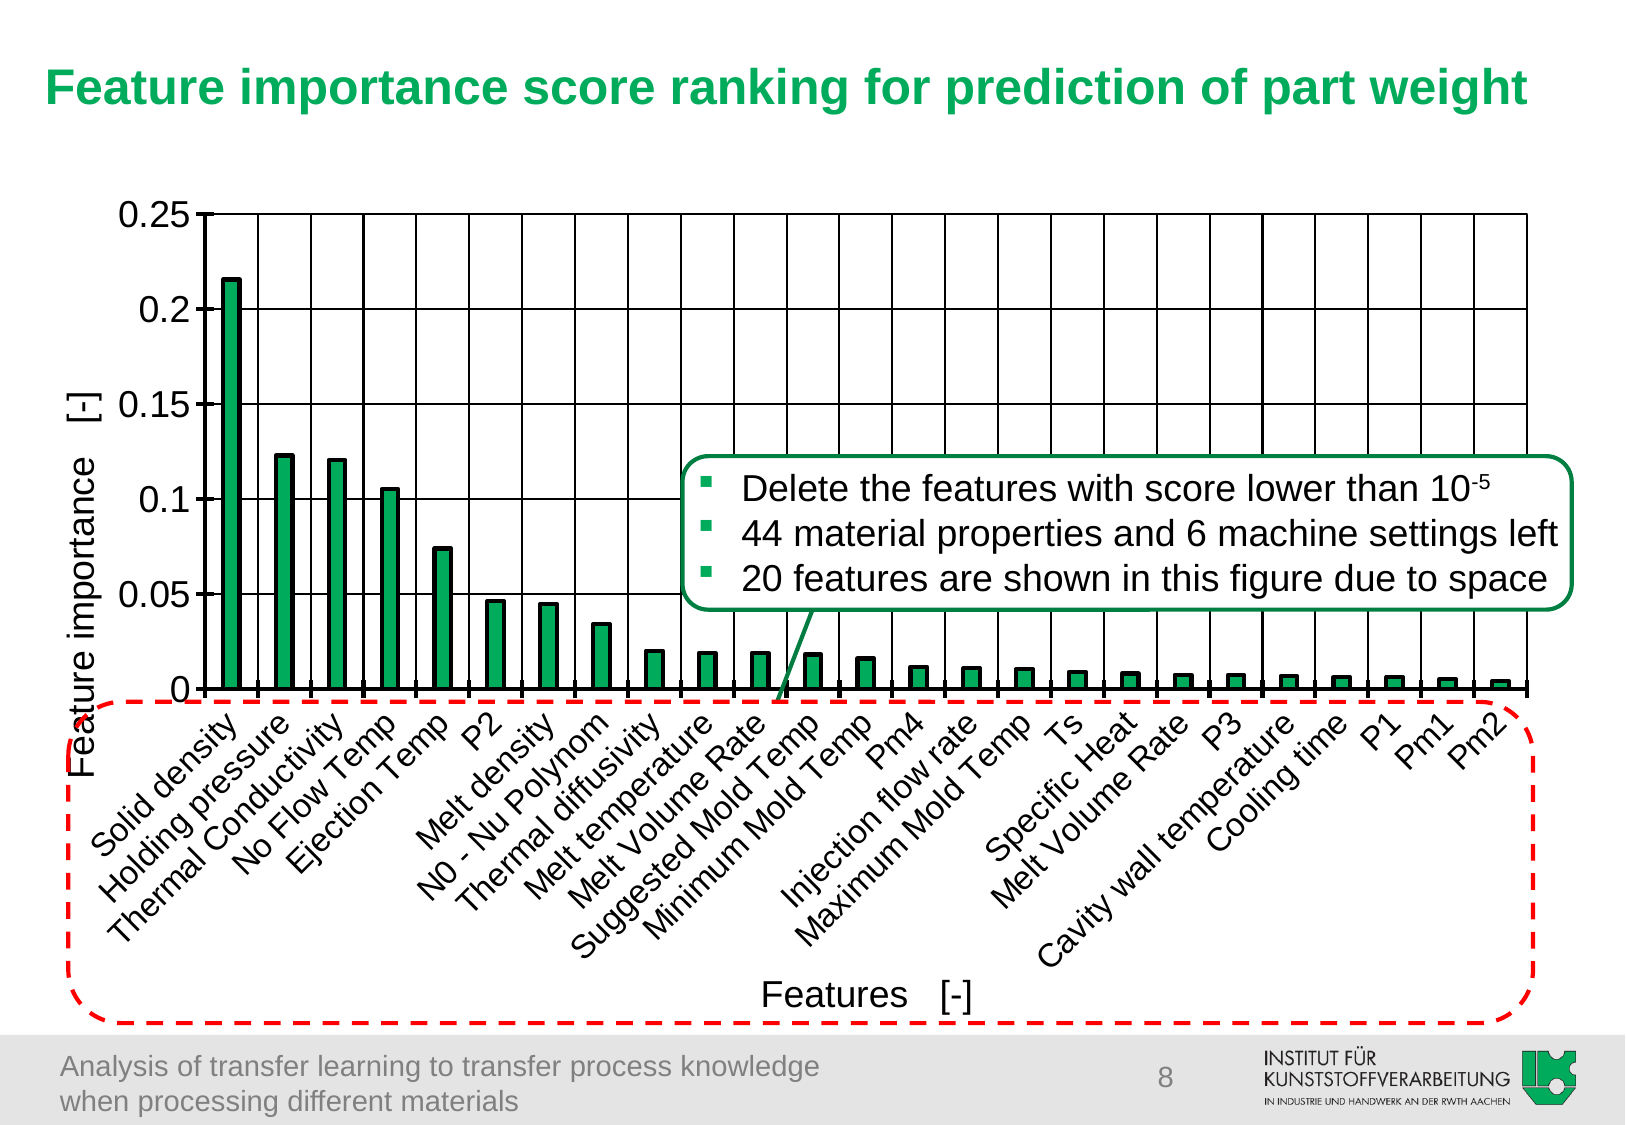

# Feature importance score ranking for prediction of part weight

### Chart

| Category |  |
|---|---|
| Solid density | 0.215392 |
| Holding pressure | 0.122923 |
| Thermal Conductivity | 0.120568 |
| No Flow Temp | 0.1053 |
| Ejection Temp | 0.07396 |
| P2 | 0.046311 |
| Melt density | 0.044874 |
| N0 - Nu Polynom | 0.034297 |
| Thermal diffusivity | 0.020239 |
| Melt temperature | 0.01904 |
| Melt Volume Rate | 0.019033 |
| Suggested Mold Temp | 0.018274 |
| Minimum Mold Temp | 0.016138 |
| Pm4 | 0.011713 |
| Injection flow rate | 0.010976 |
| Maximum Mold Temp | 0.010604 |
| Ts | 0.009182 |
| Specific Heat | 0.008208 |
| Melt Volume Rate | 0.007636 |
| P3 | 0.007405 |
| Cavity wall temperature | 0.006941 |
| Cooling time | 0.006358 |
| P1 | 0.006318 |
| Pm1 | 0.005196 |
| Pm2 | 0.004288 |
Delete the features with score lower than 10-5
44 material properties and 6 machine settings left
20 features are shown in this figure due to space

Features   [-]
8